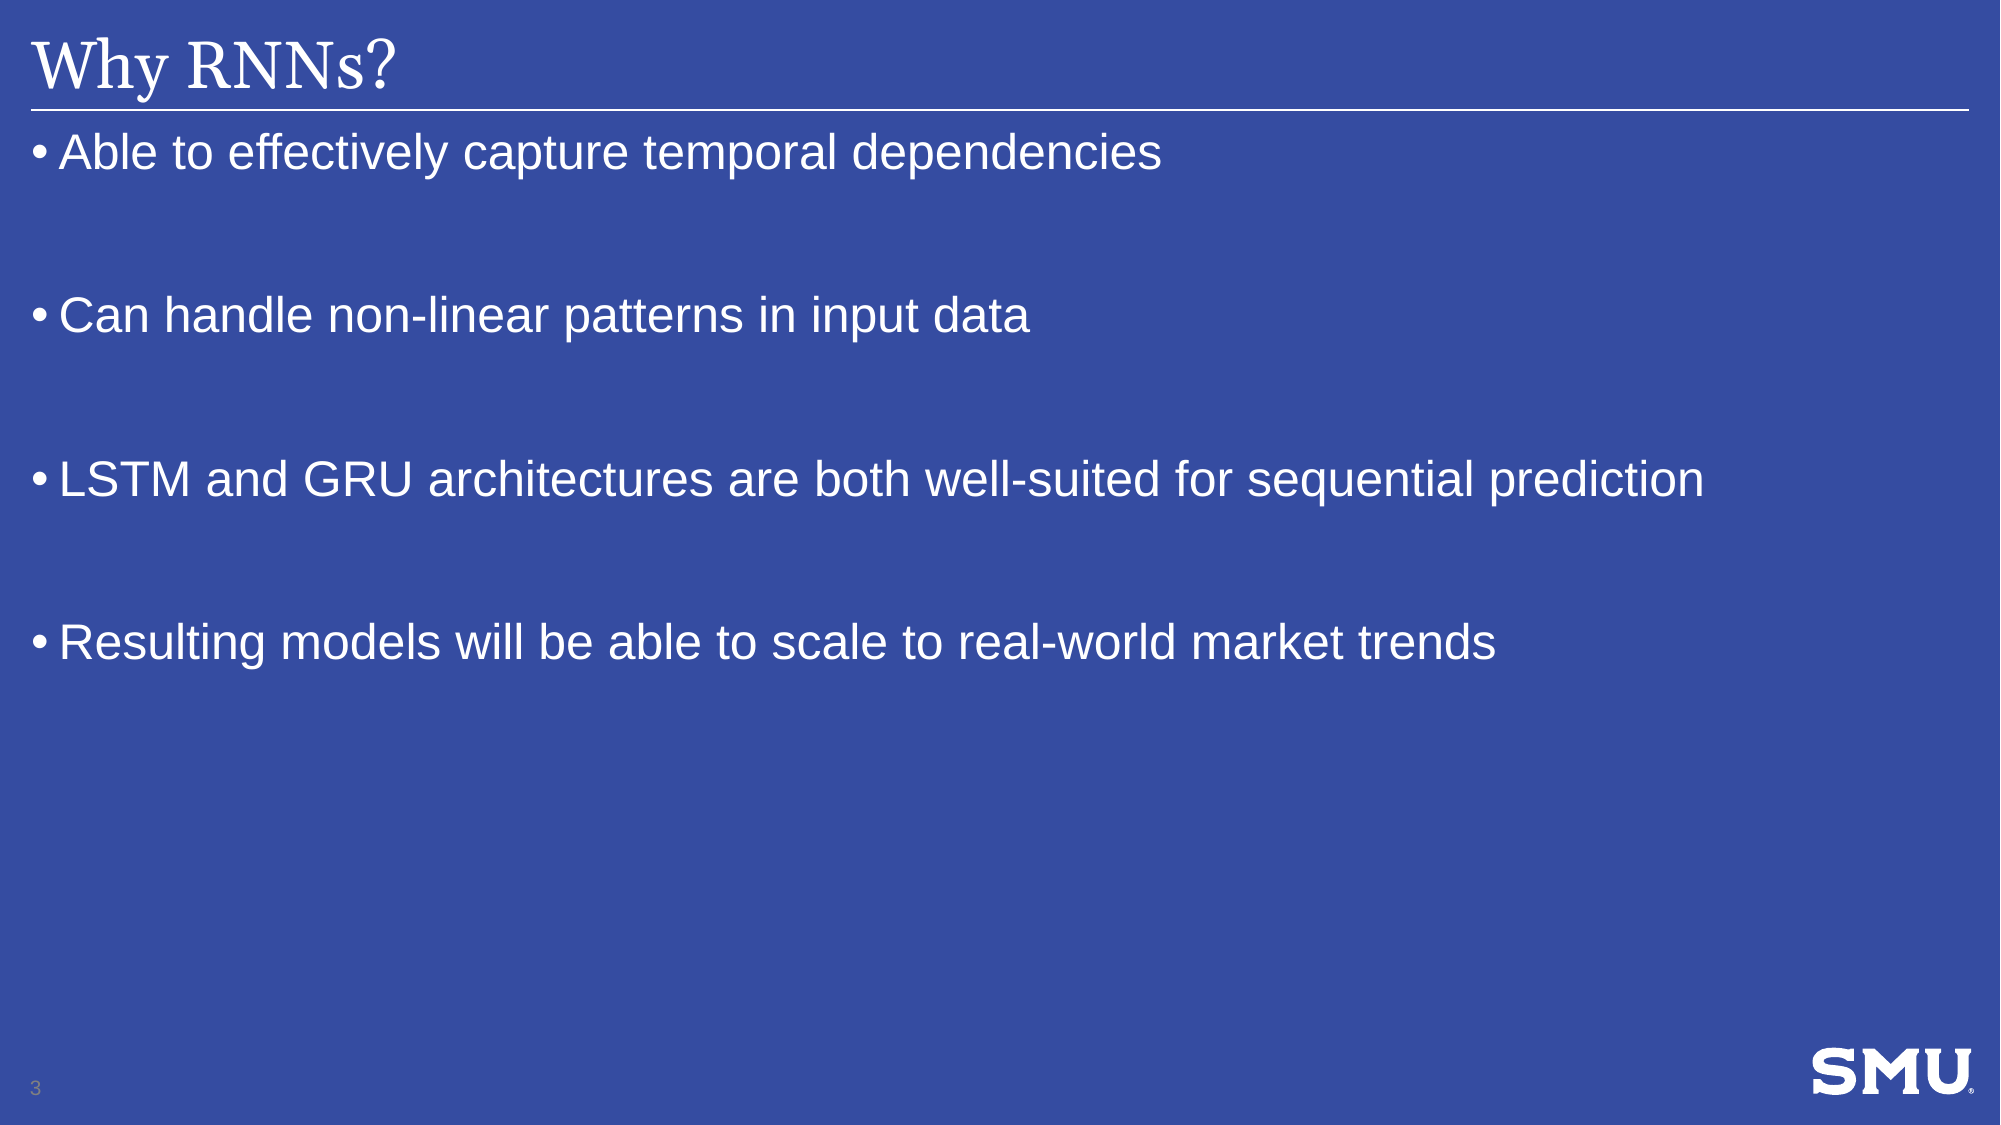

# Why RNNs?
Able to effectively capture temporal dependencies

Can handle non-linear patterns in input data

LSTM and GRU architectures are both well-suited for sequential prediction

Resulting models will be able to scale to real-world market trends
3